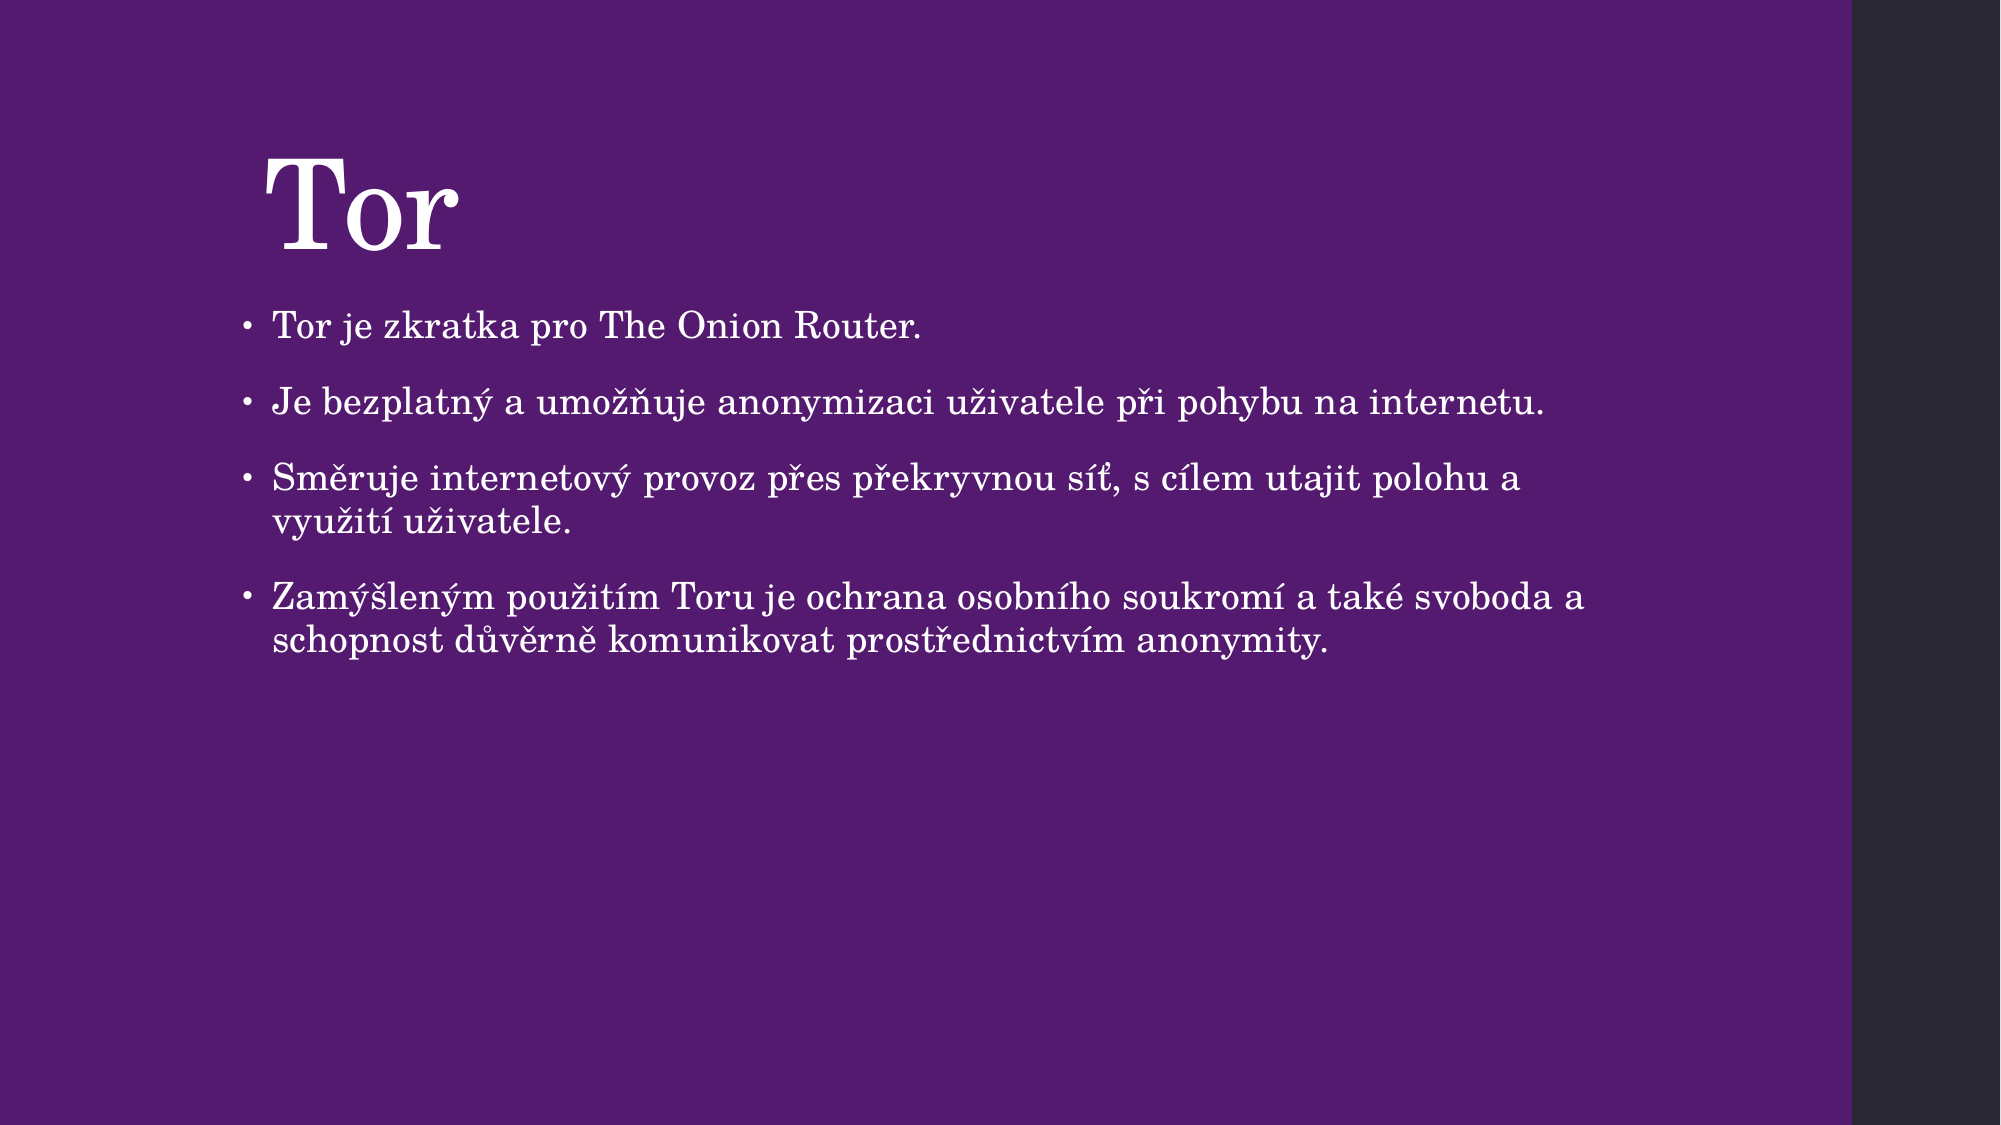

# Tor
Tor je zkratka pro The Onion Router.
Je bezplatný a umožňuje anonymizaci uživatele při pohybu na internetu.
Směruje internetový provoz přes překryvnou síť, s cílem utajit polohu a využití uživatele.
Zamýšleným použitím Toru je ochrana osobního soukromí a také svoboda a schopnost důvěrně komunikovat prostřednictvím anonymity.